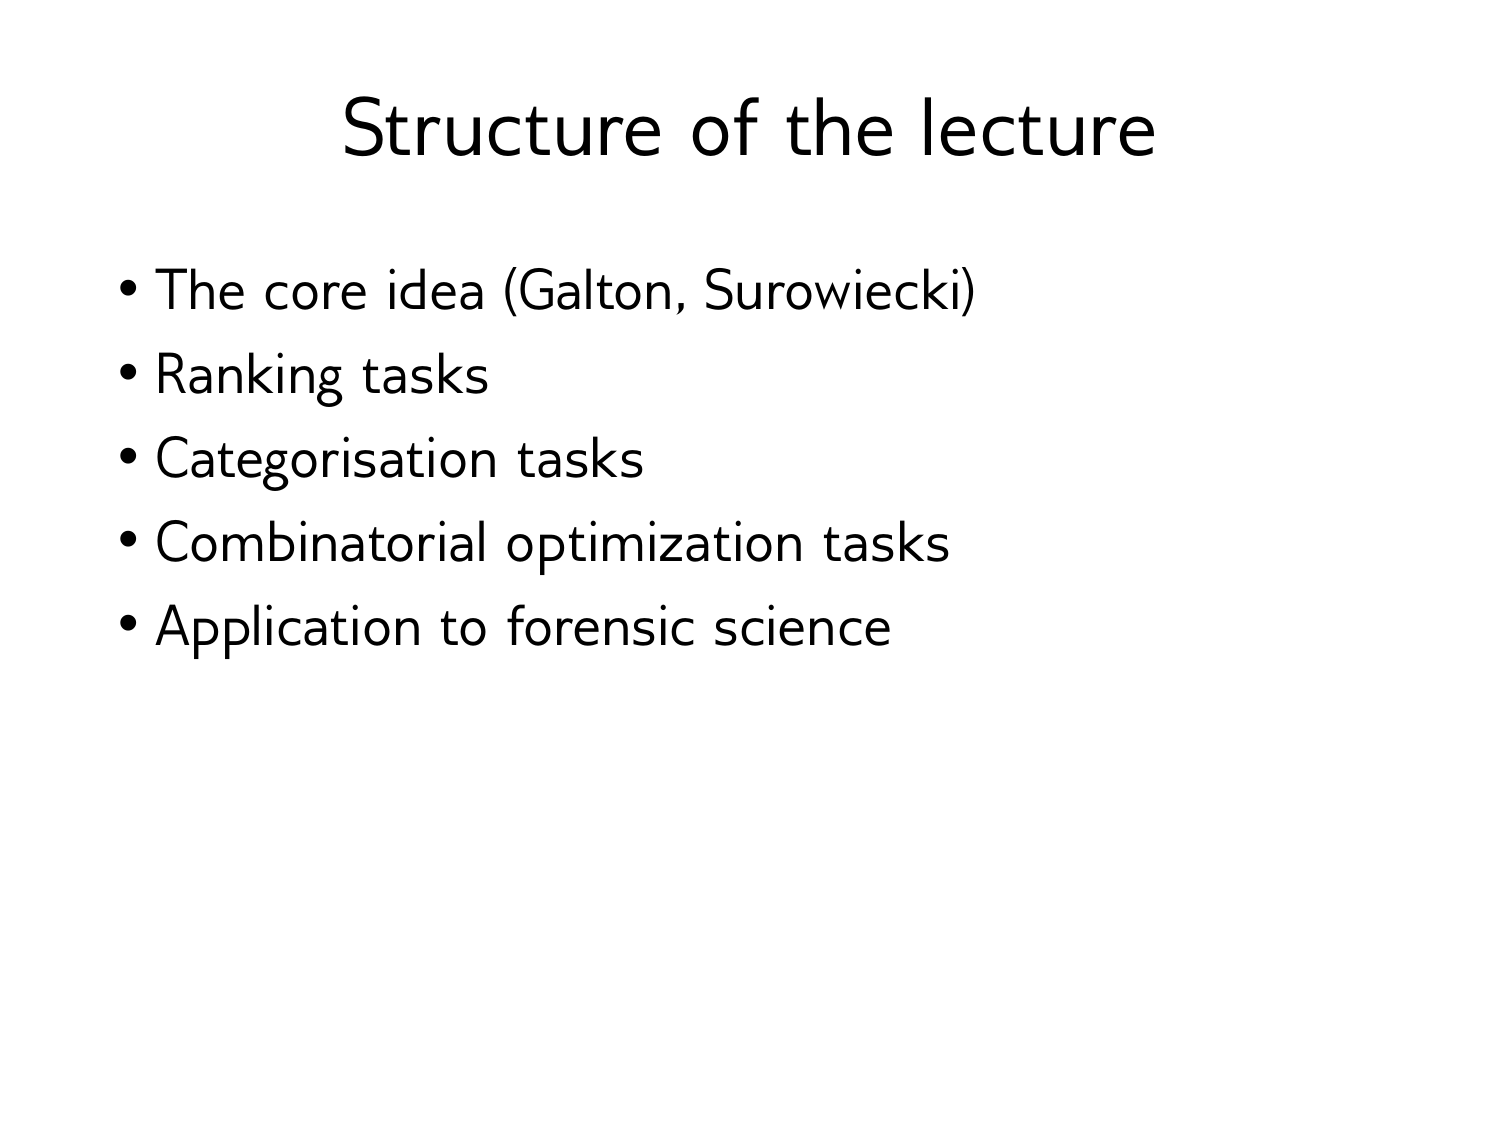

# Structure of the lecture
The core idea (Galton, Surowiecki)
Ranking tasks
Categorisation tasks
Combinatorial optimization tasks
Application to forensic science